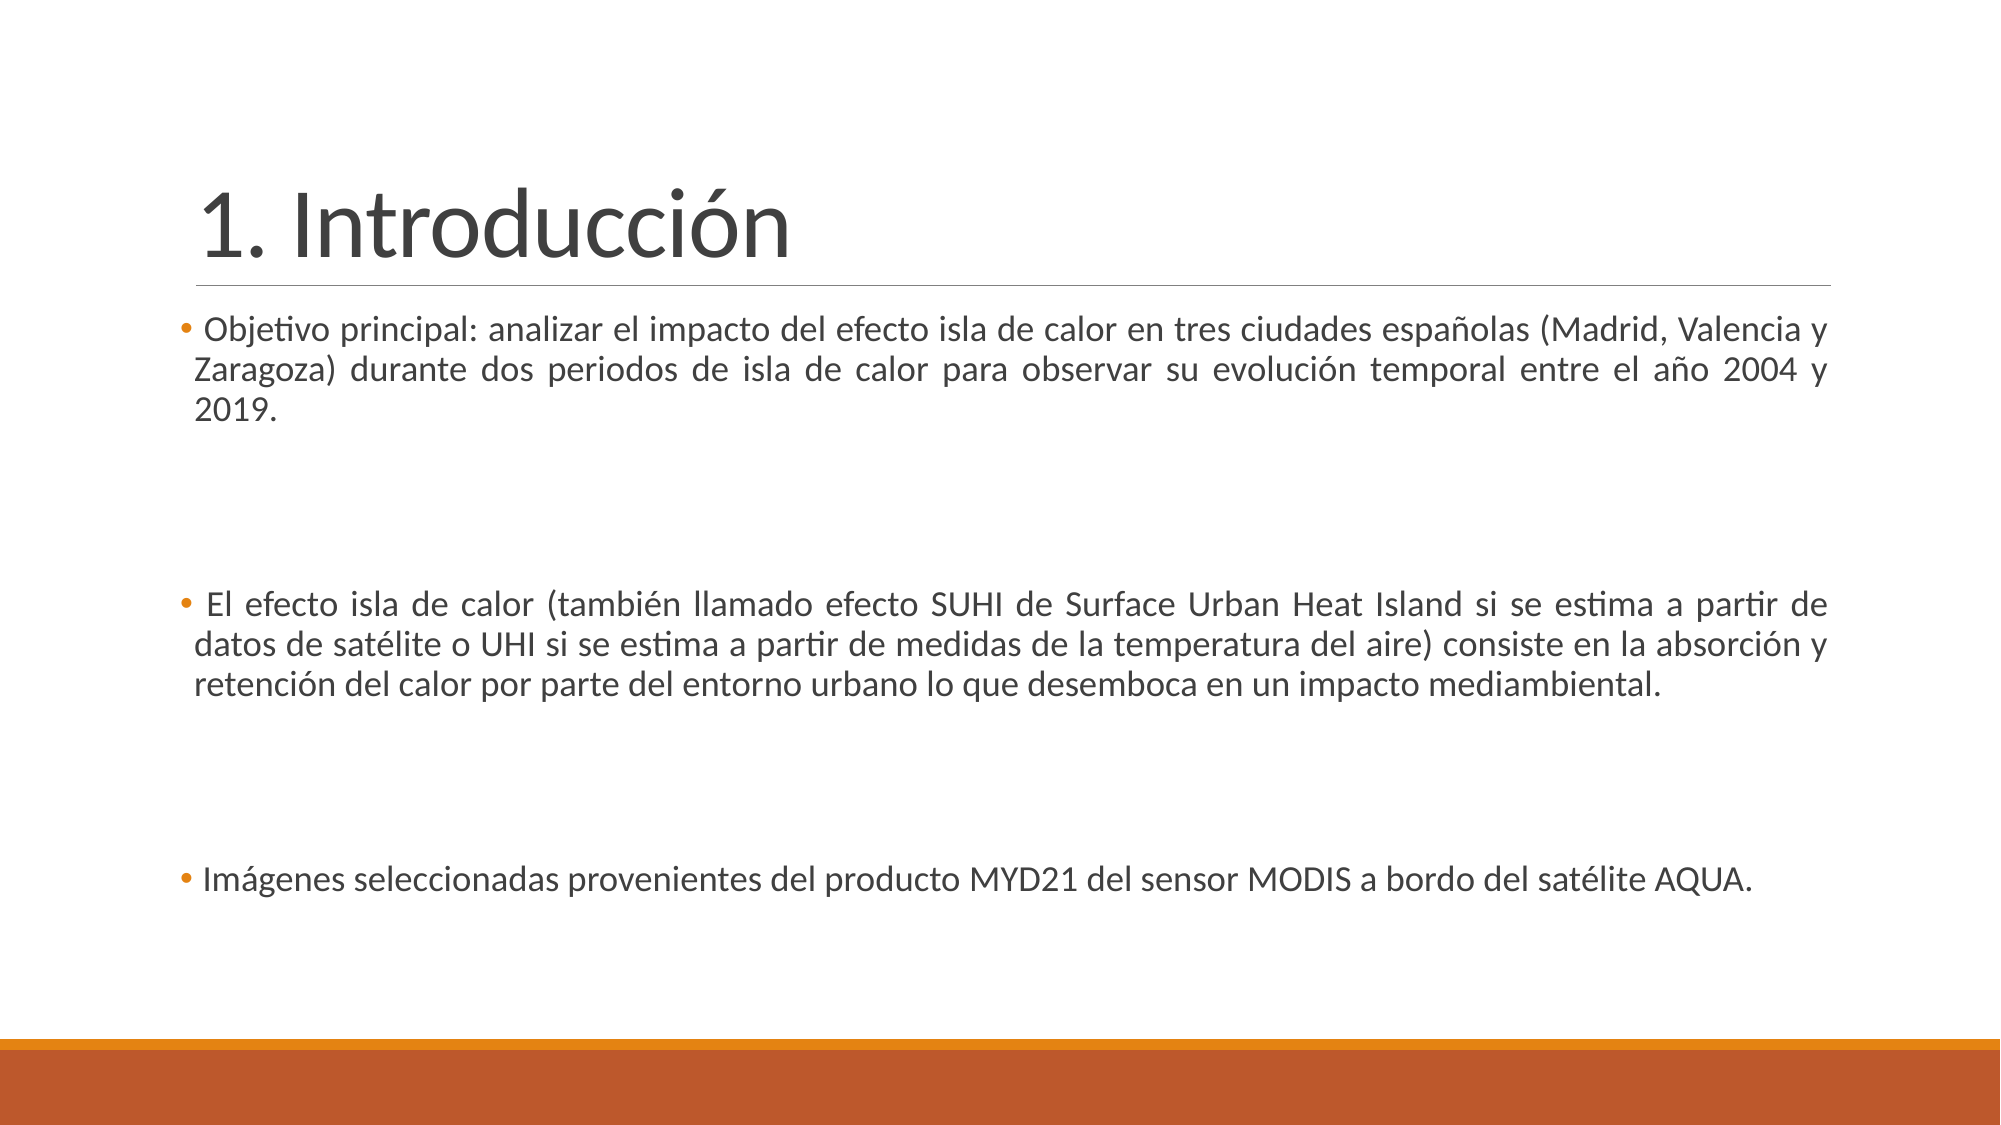

# 1. Introducción
 Objetivo principal: analizar el impacto del efecto isla de calor en tres ciudades españolas (Madrid, Valencia y Zaragoza) durante dos periodos de isla de calor para observar su evolución temporal entre el año 2004 y 2019.

 El efecto isla de calor (también llamado efecto SUHI de Surface Urban Heat Island si se estima a partir de datos de satélite o UHI si se estima a partir de medidas de la temperatura del aire) consiste en la absorción y retención del calor por parte del entorno urbano lo que desemboca en un impacto mediambiental.

 Imágenes seleccionadas provenientes del producto MYD21 del sensor MODIS a bordo del satélite AQUA.